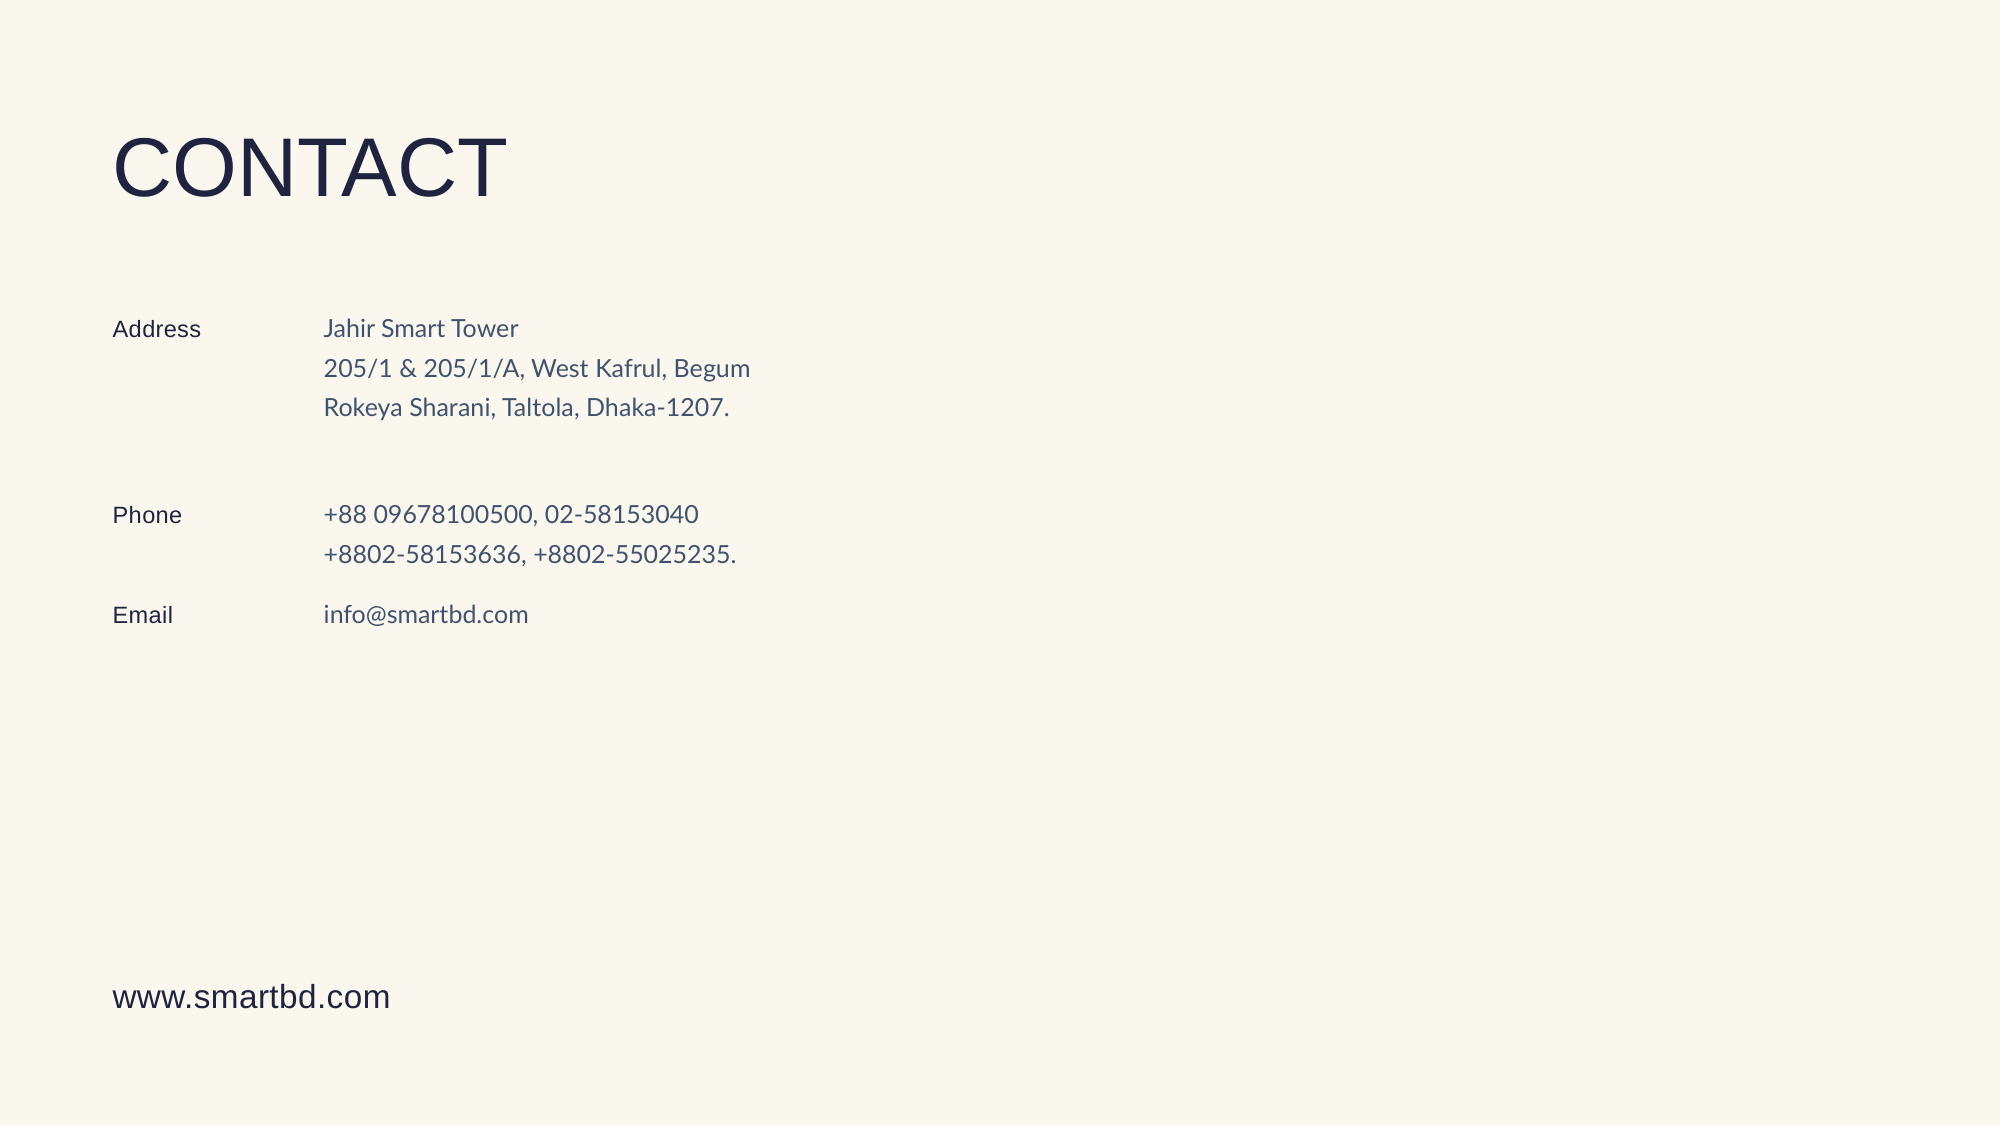

CONTACT
Jahir Smart Tower
205/1 & 205/1/A, West Kafrul, Begum Rokeya Sharani, Taltola, Dhaka-1207.
Address
Phone
+88 09678100500, 02-58153040 +8802-58153636, +8802-55025235.
info@smartbd.com
Email
www.smartbd.com